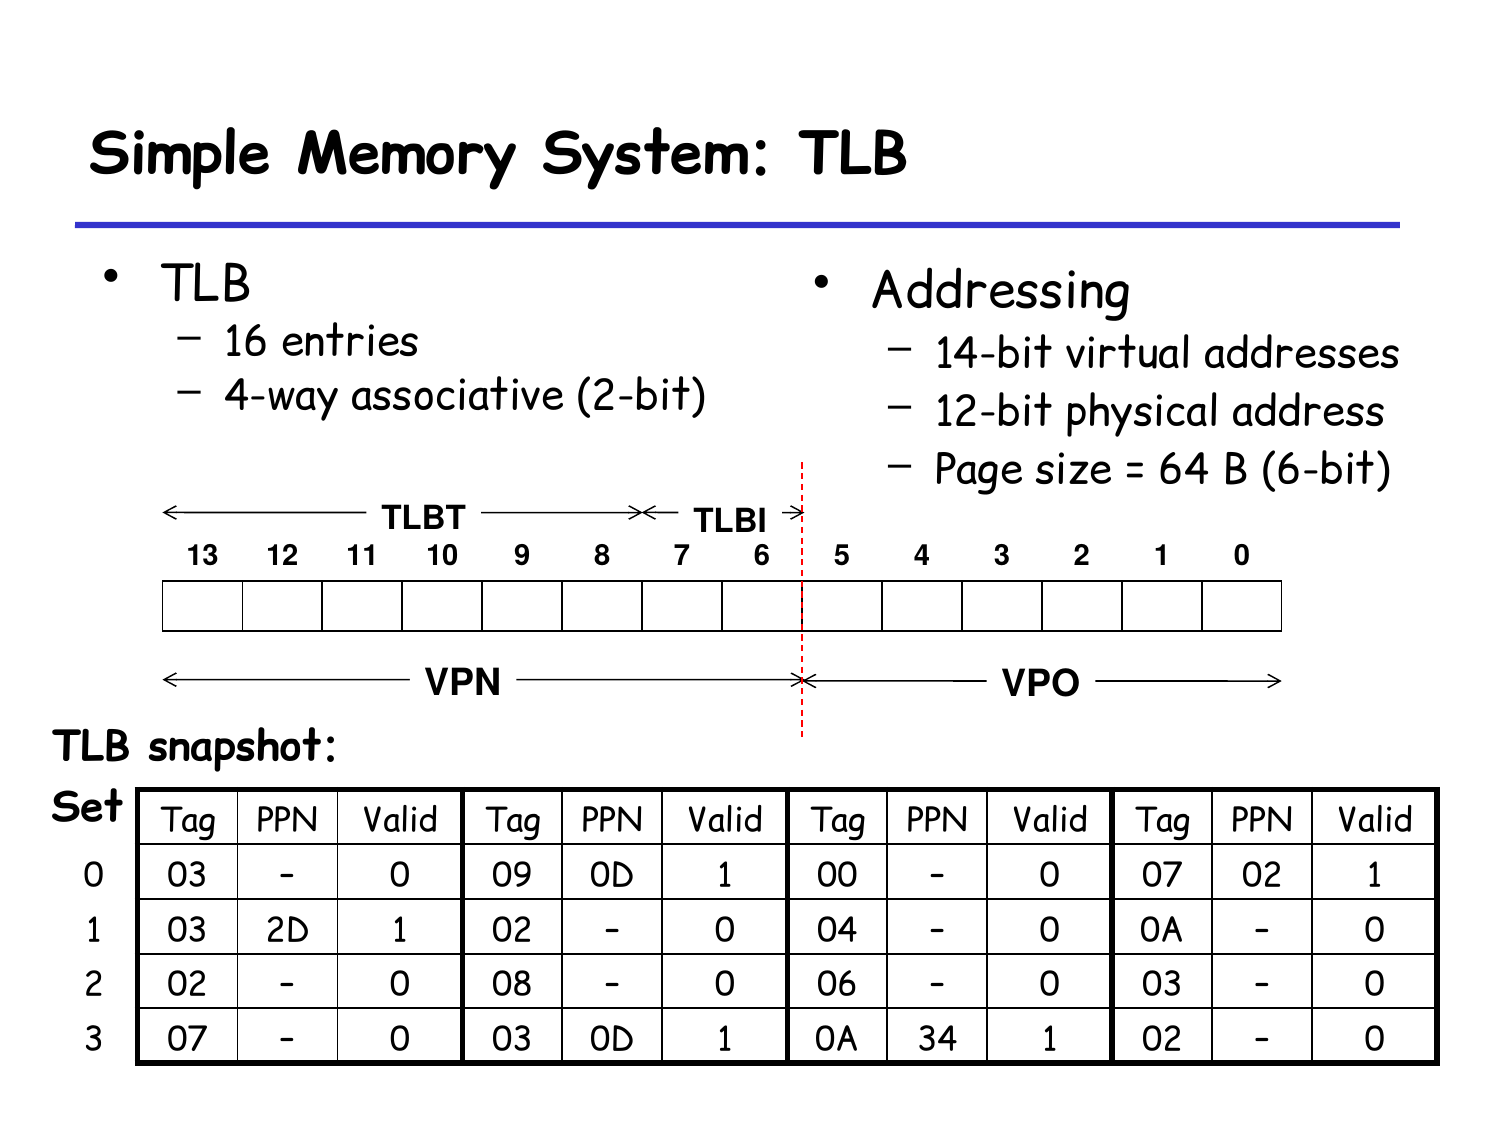

Simple Memory System: TLB
TLB
16 entries
4-way associative (2-bit)
Addressing
14-bit virtual addresses
12-bit physical address
Page size = 64 B (6-bit)
TLBT

TLBI

13

12

11

10

9

8

7

6

5

4

3

2

1

0

VPN

VPO

TLB snapshot:
Set
|  | Tag | PPN | Valid | Tag | PPN | Valid | Tag | PPN | Valid | Tag | PPN | Valid |
| --- | --- | --- | --- | --- | --- | --- | --- | --- | --- | --- | --- | --- |
| 0 | 03 | – | 0 | 09 | 0D | 1 | 00 | – | 0 | 07 | 02 | 1 |
| 1 | 03 | 2D | 1 | 02 | – | 0 | 04 | – | 0 | 0A | – | 0 |
| 2 | 02 | – | 0 | 08 | – | 0 | 06 | – | 0 | 03 | – | 0 |
| 3 | 07 | – | 0 | 03 | 0D | 1 | 0A | 34 | 1 | 02 | – | 0 |
81